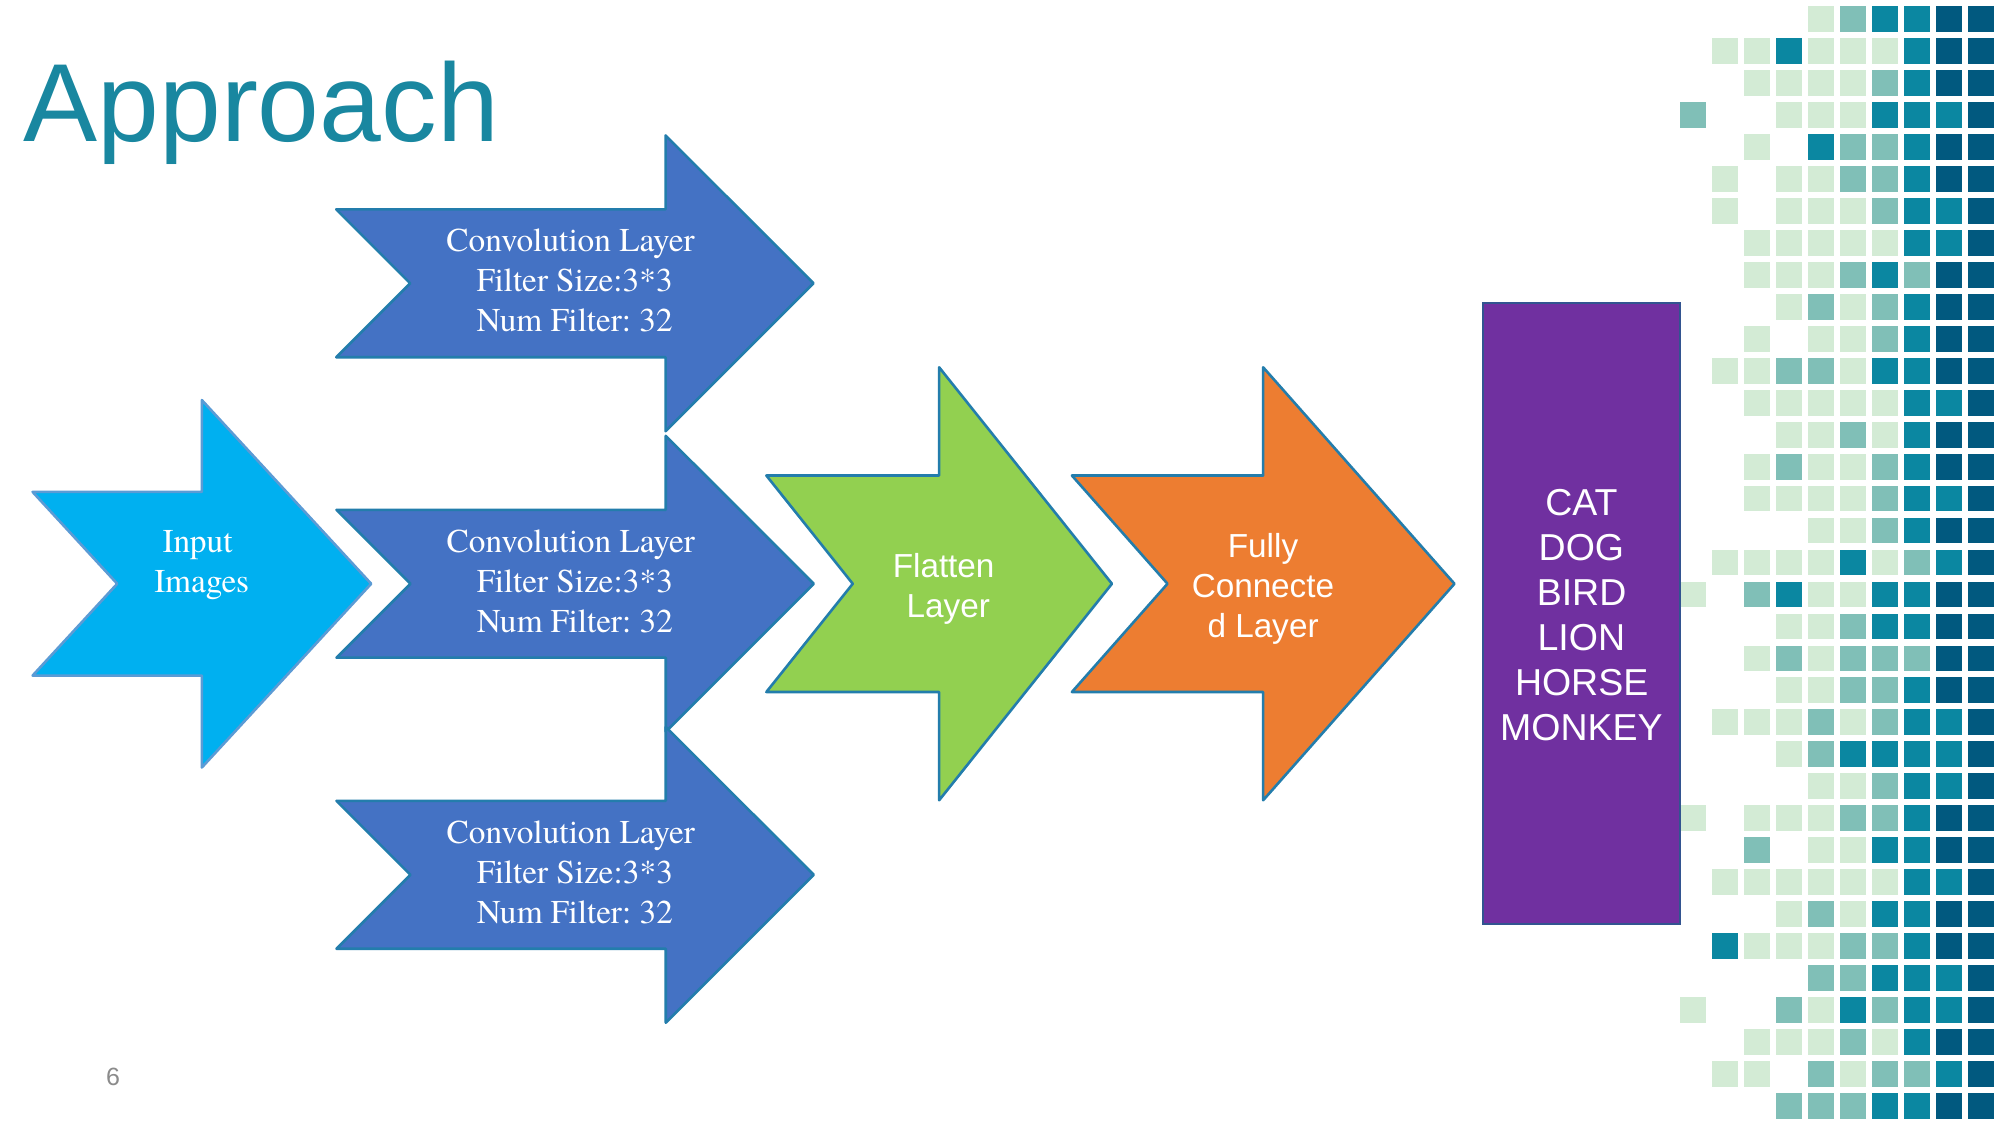

# Approach

Convolution Layer
Filter Size:3*3
Num Filter: 32

CAT
DOG
BIRD
LION
HORSE
MONKEY

  Flatten    Layer

Fully Connected Layer

Input
Images

Convolution Layer
Filter Size:3*3
Num Filter: 32

Convolution Layer
Filter Size:3*3
Num Filter: 32

6